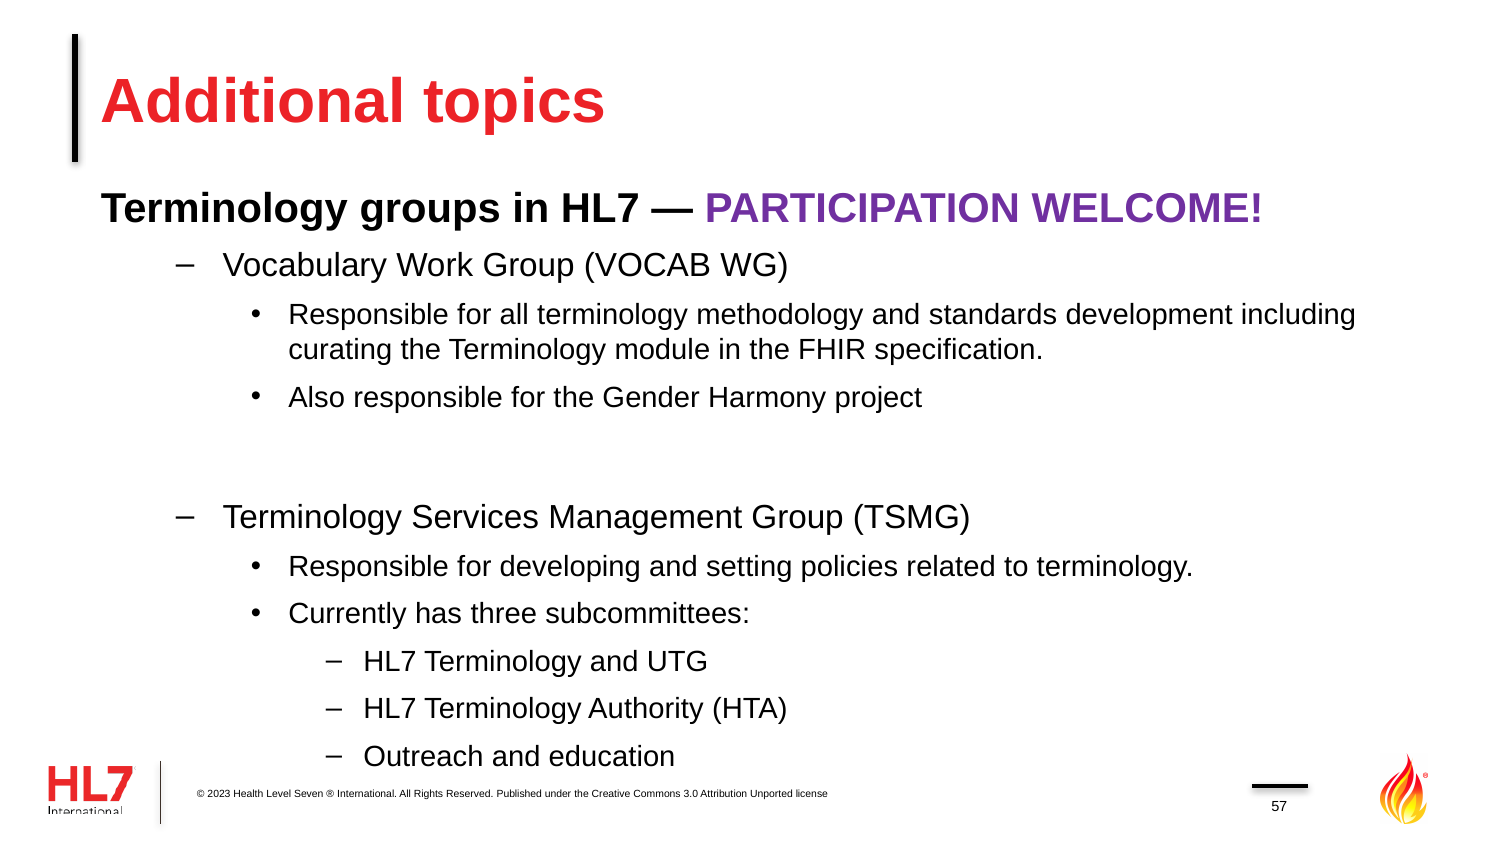

# Additional topics
Terminology groups in HL7 — PARTICIPATION WELCOME!
Vocabulary Work Group (VOCAB WG)
Responsible for all terminology methodology and standards development including curating the Terminology module in the FHIR specification.
Also responsible for the Gender Harmony project

Terminology Services Management Group (TSMG)
Responsible for developing and setting policies related to terminology.
Currently has three subcommittees:
HL7 Terminology and UTG
HL7 Terminology Authority (HTA)
Outreach and education

© 2023 Health Level Seven ® International. All Rights Reserved. Published under the Creative Commons 3.0 Attribution Unported license

57